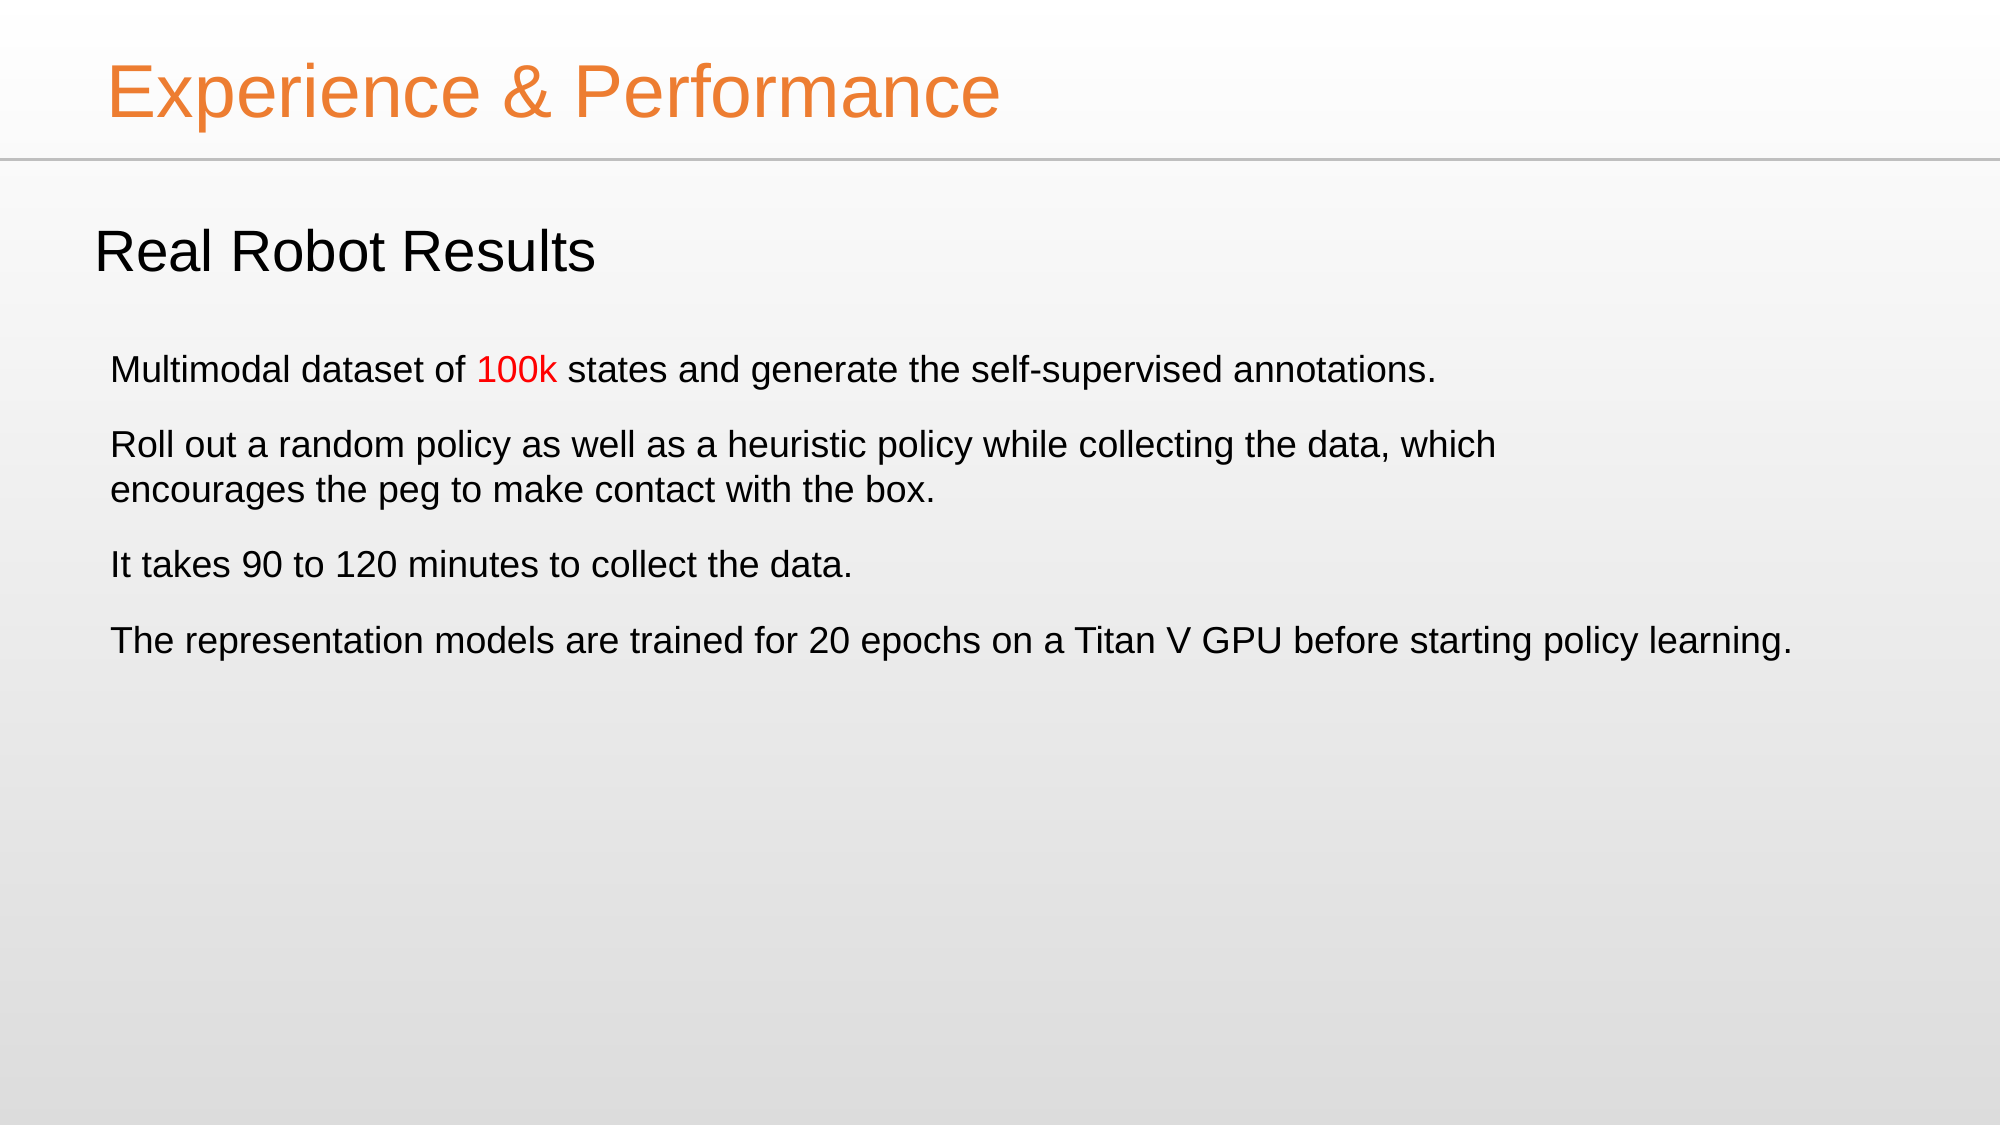

Experience & Performance
Real Robot Results
Multimodal dataset of 100k states and generate the self-supervised annotations.
Roll out a random policy as well as a heuristic policy while collecting the data, which encourages the peg to make contact with the box.
It takes 90 to 120 minutes to collect the data.
The representation models are trained for 20 epochs on a Titan V GPU before starting policy learning.